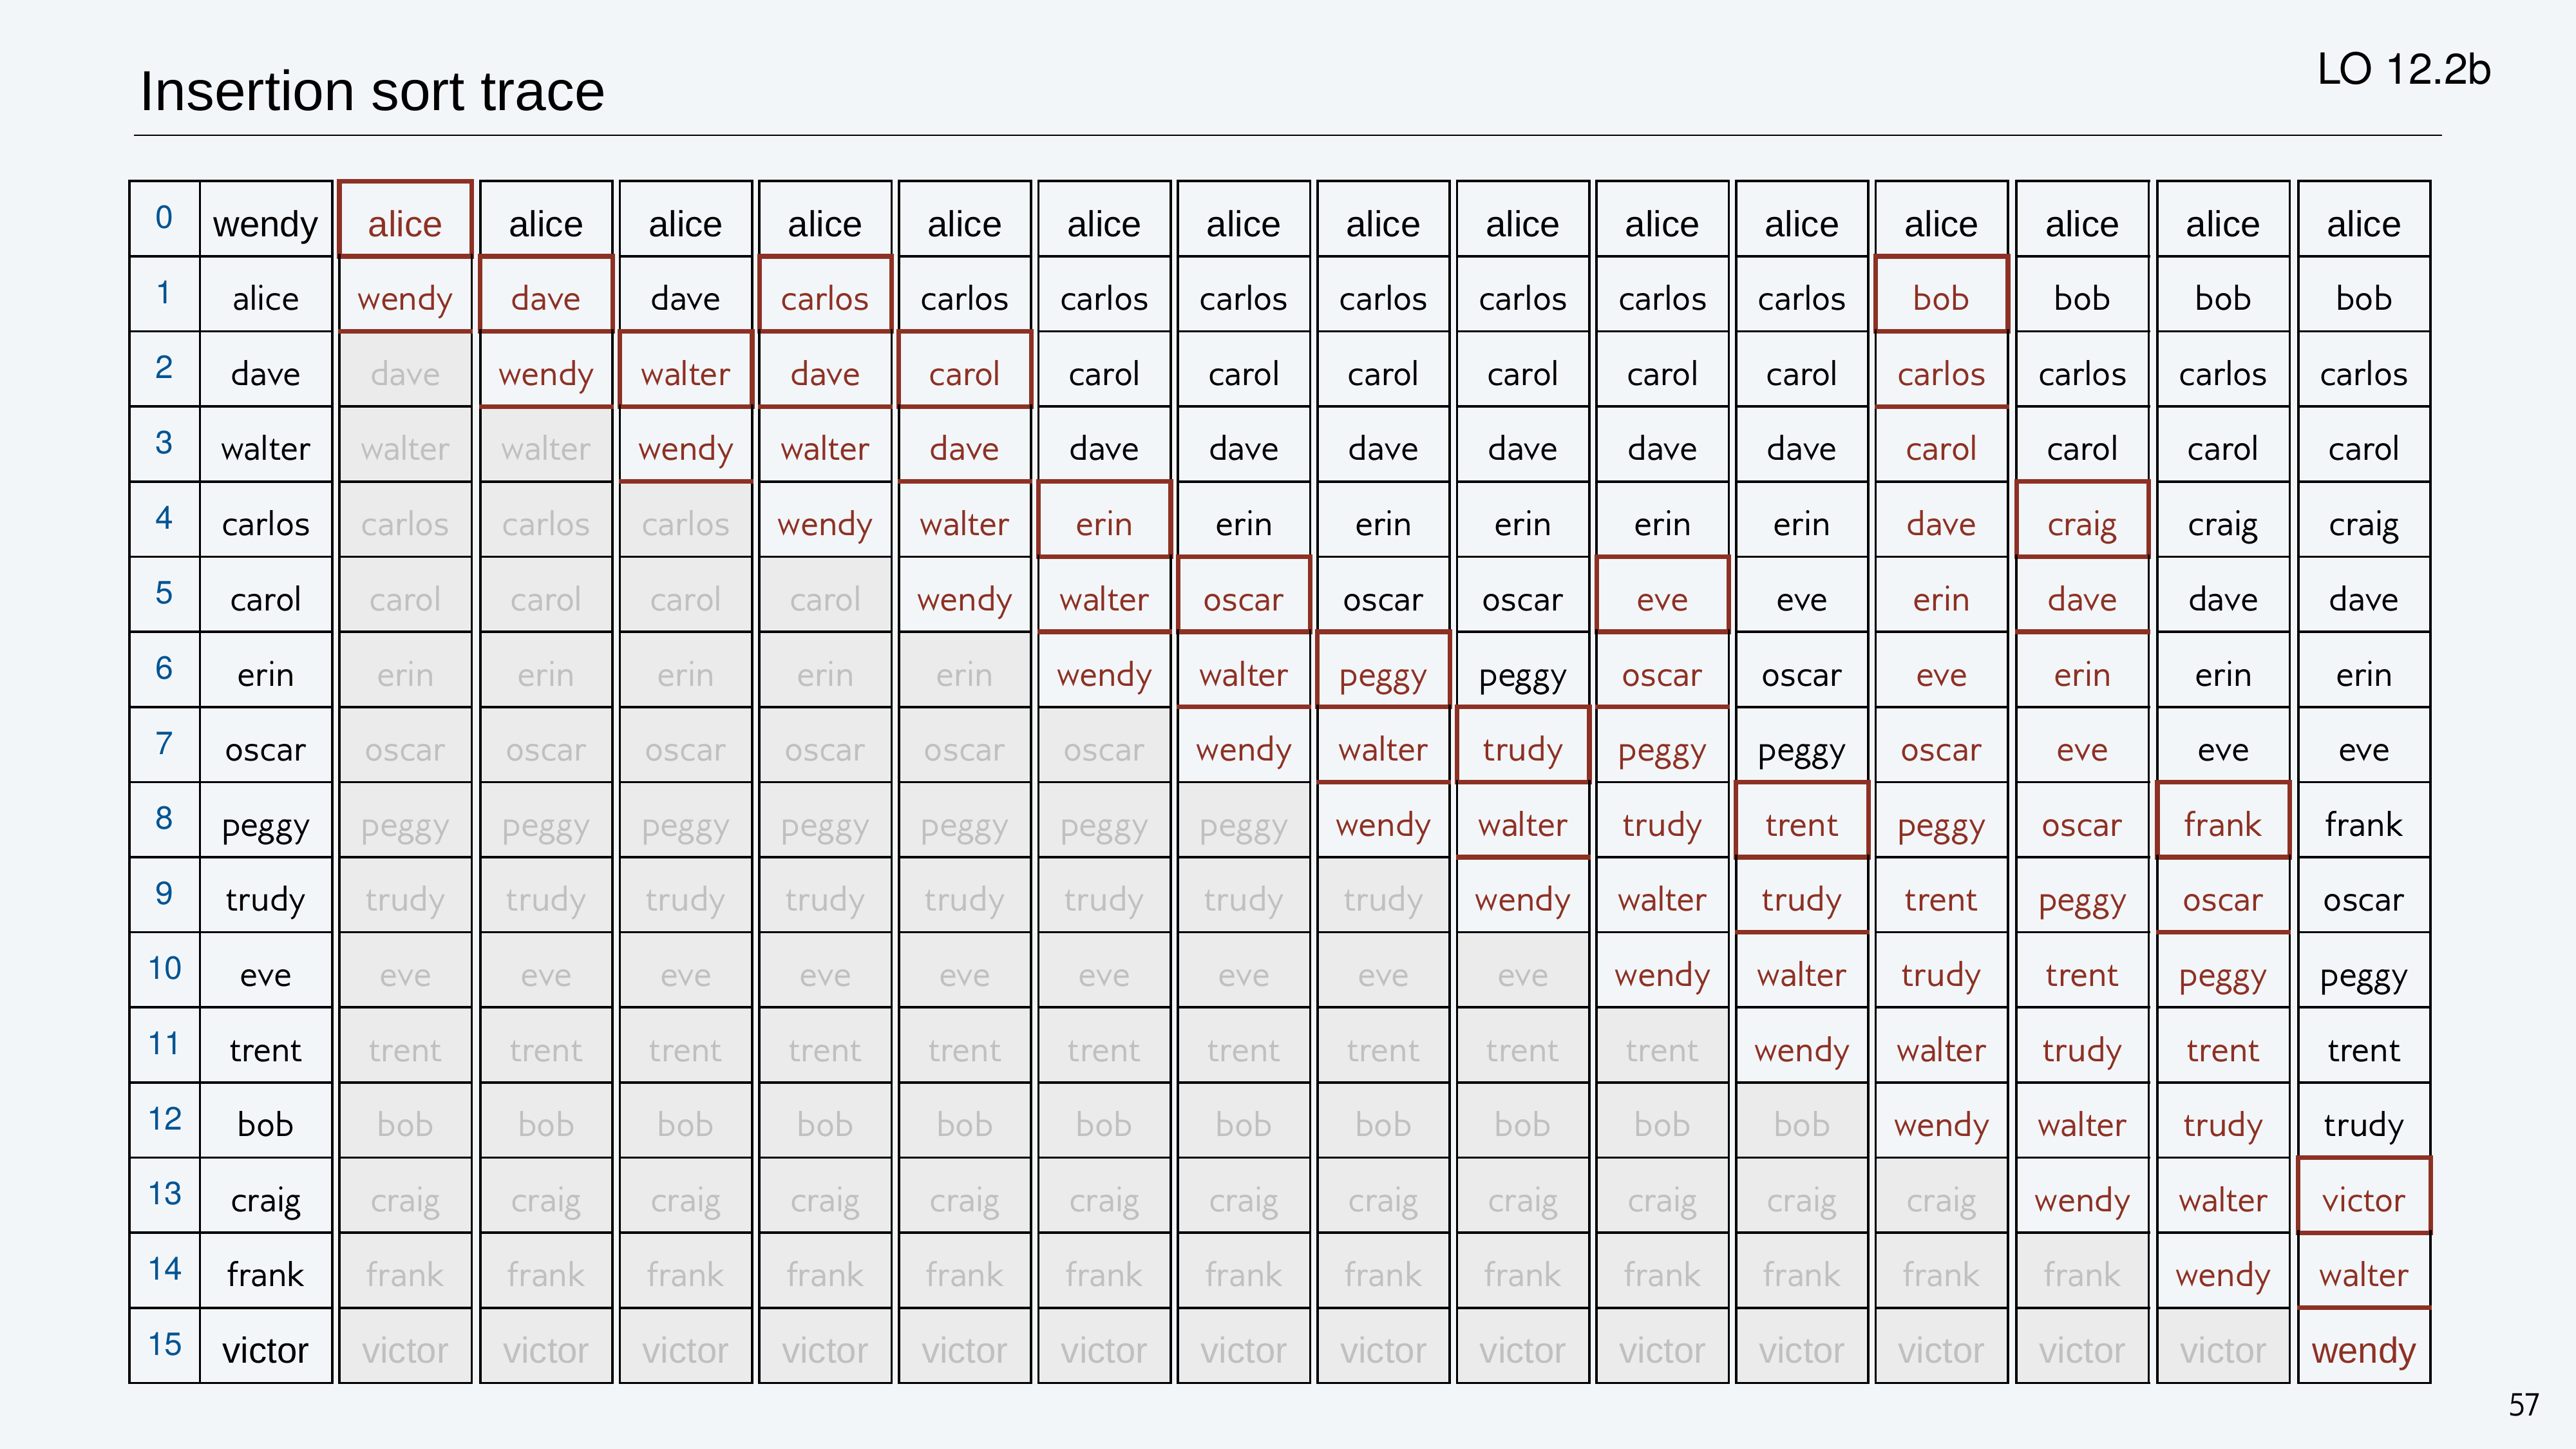

LO 12.2b
# Insertion sort trace
| 0 | wendy |
| --- | --- |
| 1 | alice |
| 2 | dave |
| 3 | walter |
| 4 | carlos |
| 5 | carol |
| 6 | erin |
| 7 | oscar |
| 8 | peggy |
| 9 | trudy |
| 10 | eve |
| 11 | trent |
| 12 | bob |
| 13 | craig |
| 14 | frank |
| 15 | victor |
| alice |
| --- |
| wendy |
| dave |
| walter |
| carlos |
| carol |
| erin |
| oscar |
| peggy |
| trudy |
| eve |
| trent |
| bob |
| craig |
| frank |
| victor |
| alice |
| --- |
| dave |
| wendy |
| walter |
| carlos |
| carol |
| erin |
| oscar |
| peggy |
| trudy |
| eve |
| trent |
| bob |
| craig |
| frank |
| victor |
| alice |
| --- |
| dave |
| walter |
| wendy |
| carlos |
| carol |
| erin |
| oscar |
| peggy |
| trudy |
| eve |
| trent |
| bob |
| craig |
| frank |
| victor |
| alice |
| --- |
| carlos |
| dave |
| walter |
| wendy |
| carol |
| erin |
| oscar |
| peggy |
| trudy |
| eve |
| trent |
| bob |
| craig |
| frank |
| victor |
| alice |
| --- |
| carlos |
| carol |
| dave |
| walter |
| wendy |
| erin |
| oscar |
| peggy |
| trudy |
| eve |
| trent |
| bob |
| craig |
| frank |
| victor |
| alice |
| --- |
| carlos |
| carol |
| dave |
| erin |
| walter |
| wendy |
| oscar |
| peggy |
| trudy |
| eve |
| trent |
| bob |
| craig |
| frank |
| victor |
| alice |
| --- |
| carlos |
| carol |
| dave |
| erin |
| oscar |
| walter |
| wendy |
| peggy |
| trudy |
| eve |
| trent |
| bob |
| craig |
| frank |
| victor |
| alice |
| --- |
| carlos |
| carol |
| dave |
| erin |
| oscar |
| peggy |
| walter |
| wendy |
| trudy |
| eve |
| trent |
| bob |
| craig |
| frank |
| victor |
| alice |
| --- |
| carlos |
| carol |
| dave |
| erin |
| oscar |
| peggy |
| trudy |
| walter |
| wendy |
| eve |
| trent |
| bob |
| craig |
| frank |
| victor |
| alice |
| --- |
| carlos |
| carol |
| dave |
| erin |
| eve |
| oscar |
| peggy |
| trudy |
| walter |
| wendy |
| trent |
| bob |
| craig |
| frank |
| victor |
| alice |
| --- |
| carlos |
| carol |
| dave |
| erin |
| eve |
| oscar |
| peggy |
| trent |
| trudy |
| walter |
| wendy |
| bob |
| craig |
| frank |
| victor |
| alice |
| --- |
| bob |
| carlos |
| carol |
| dave |
| erin |
| eve |
| oscar |
| peggy |
| trent |
| trudy |
| walter |
| wendy |
| craig |
| frank |
| victor |
| alice |
| --- |
| bob |
| carlos |
| carol |
| craig |
| dave |
| erin |
| eve |
| oscar |
| peggy |
| trent |
| trudy |
| walter |
| wendy |
| frank |
| victor |
| alice |
| --- |
| bob |
| carlos |
| carol |
| craig |
| dave |
| erin |
| eve |
| frank |
| oscar |
| peggy |
| trent |
| trudy |
| walter |
| wendy |
| victor |
| alice |
| --- |
| bob |
| carlos |
| carol |
| craig |
| dave |
| erin |
| eve |
| frank |
| oscar |
| peggy |
| trent |
| trudy |
| victor |
| walter |
| wendy |
57